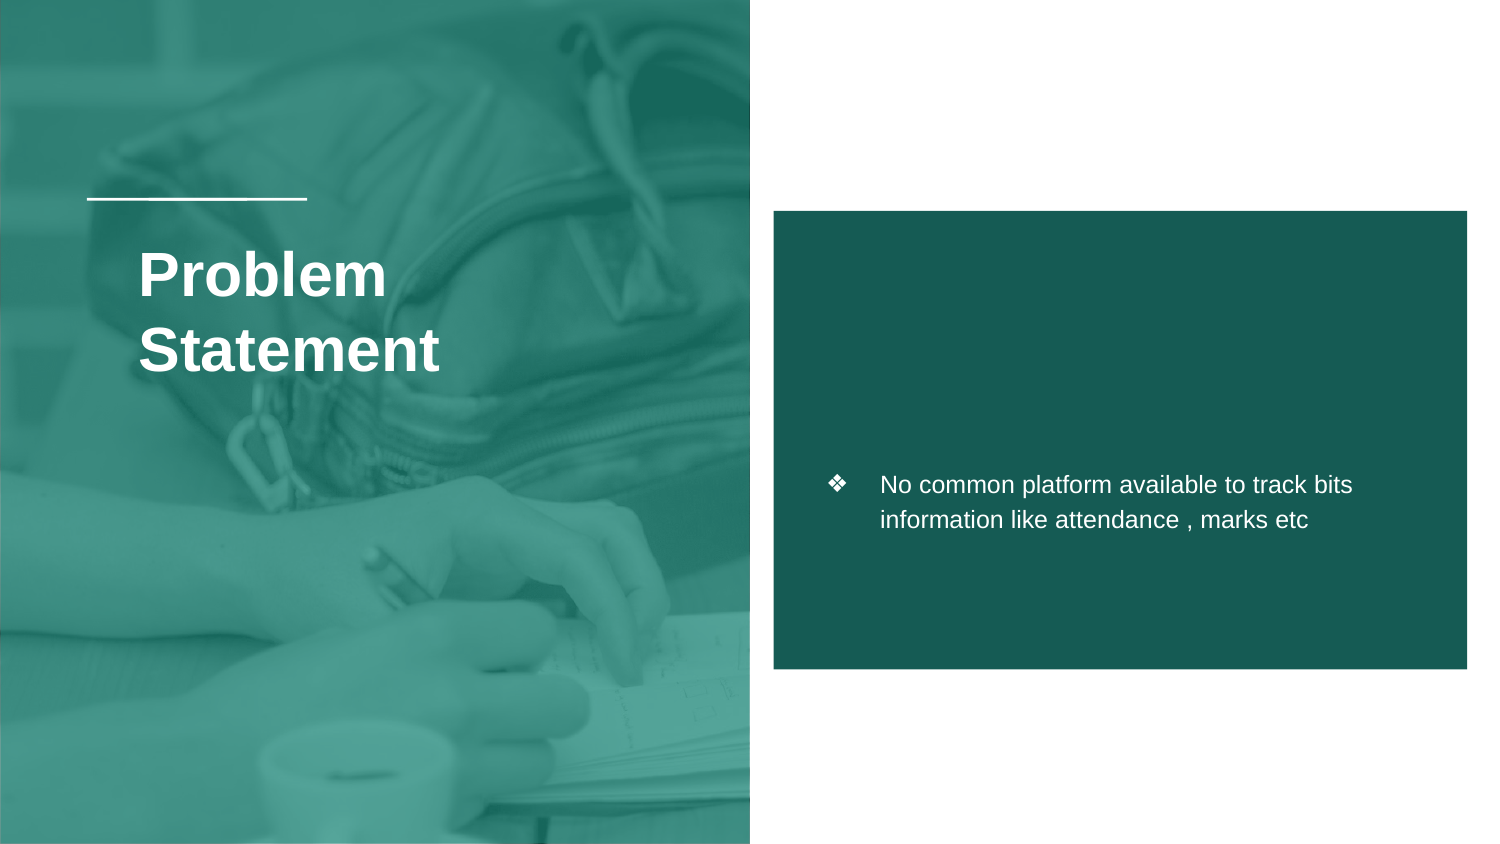

No common platform available to track bits information like attendance , marks etc
# Problem Statement